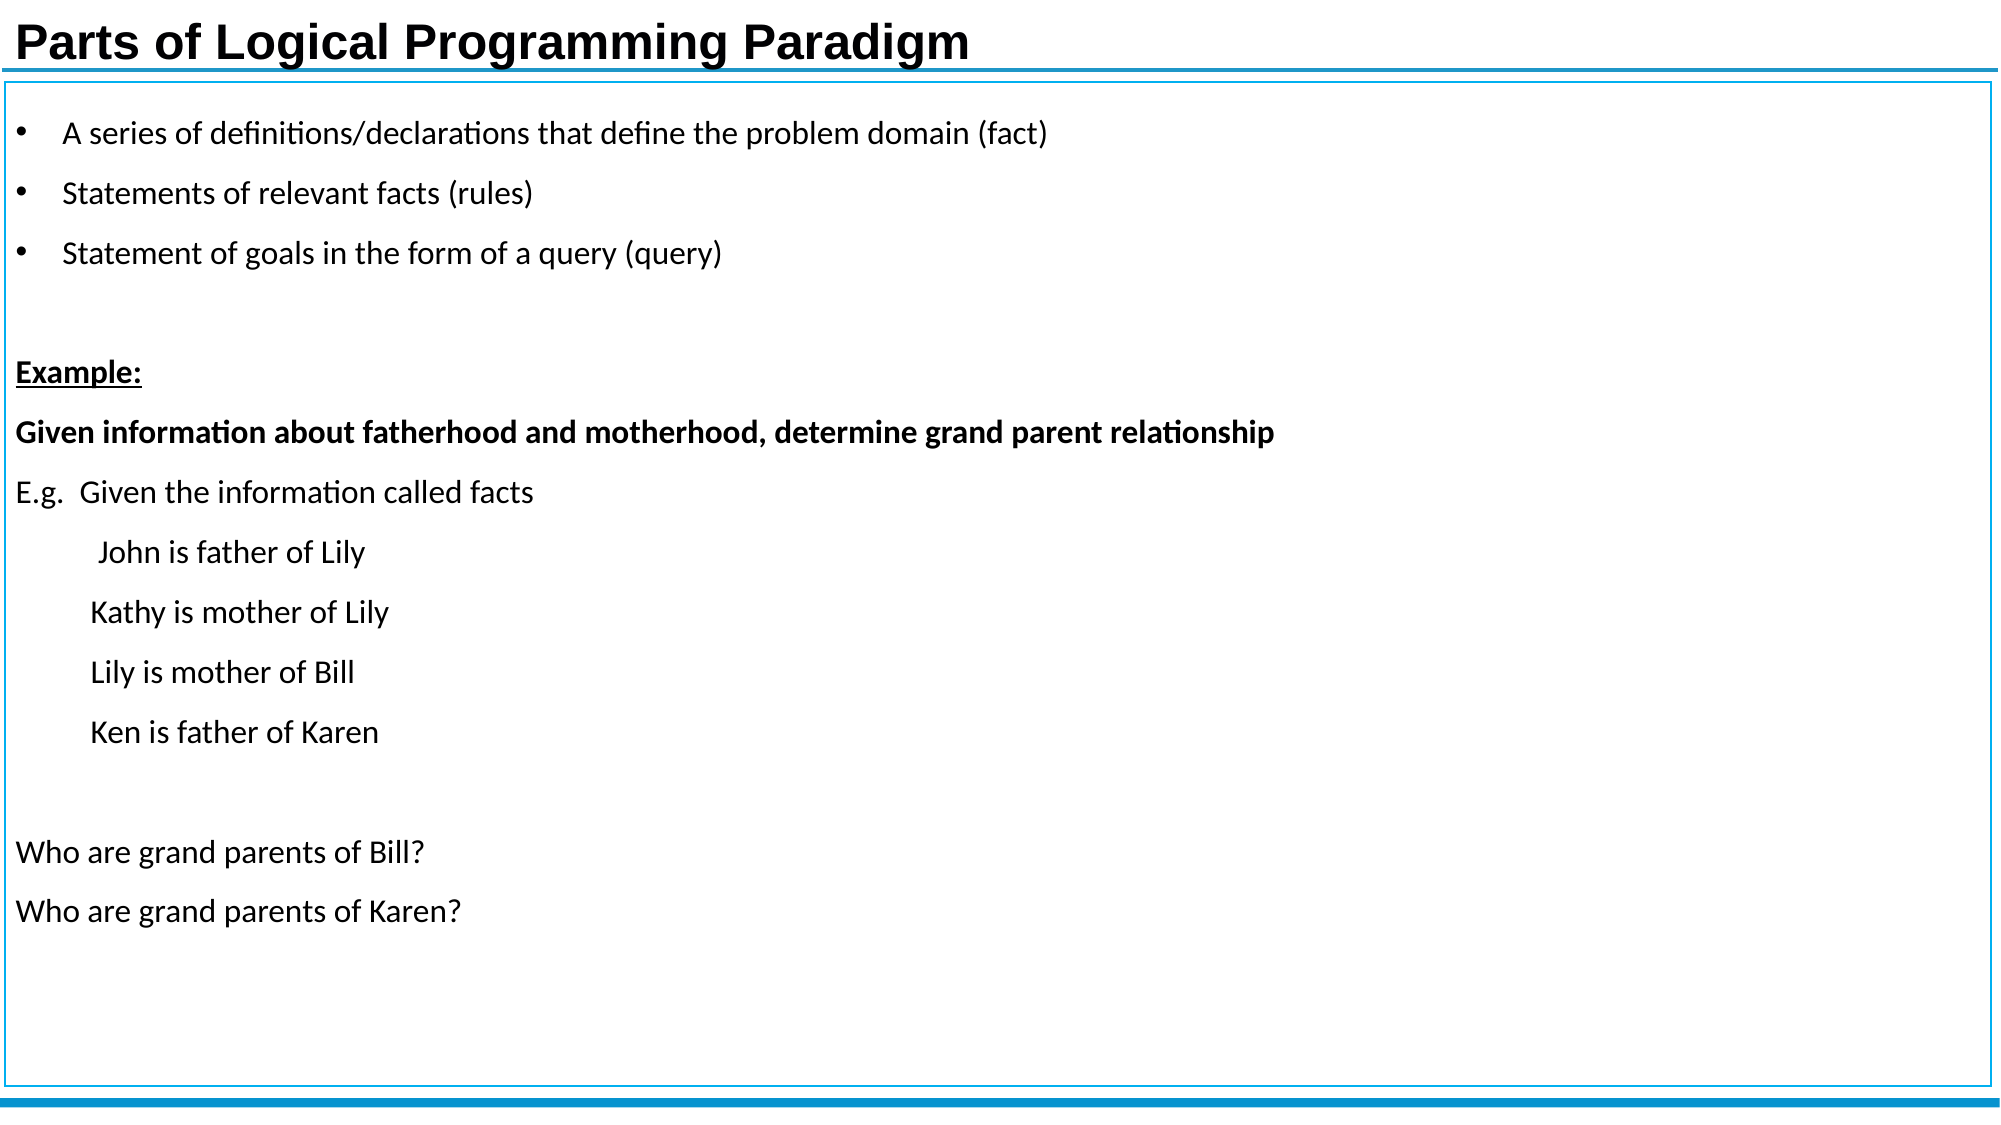

Parts of Logical Programming Paradigm

A series of definitions/declarations that define the problem domain (fact)
Statements of relevant facts (rules)
Statement of goals in the form of a query (query)

Example:
Given information about fatherhood and motherhood, determine grand parent relationship
E.g.  Given the information called facts
 John is father of Lily
Kathy is mother of Lily
Lily is mother of Bill
Ken is father of Karen

Who are grand parents of Bill?
Who are grand parents of Karen?